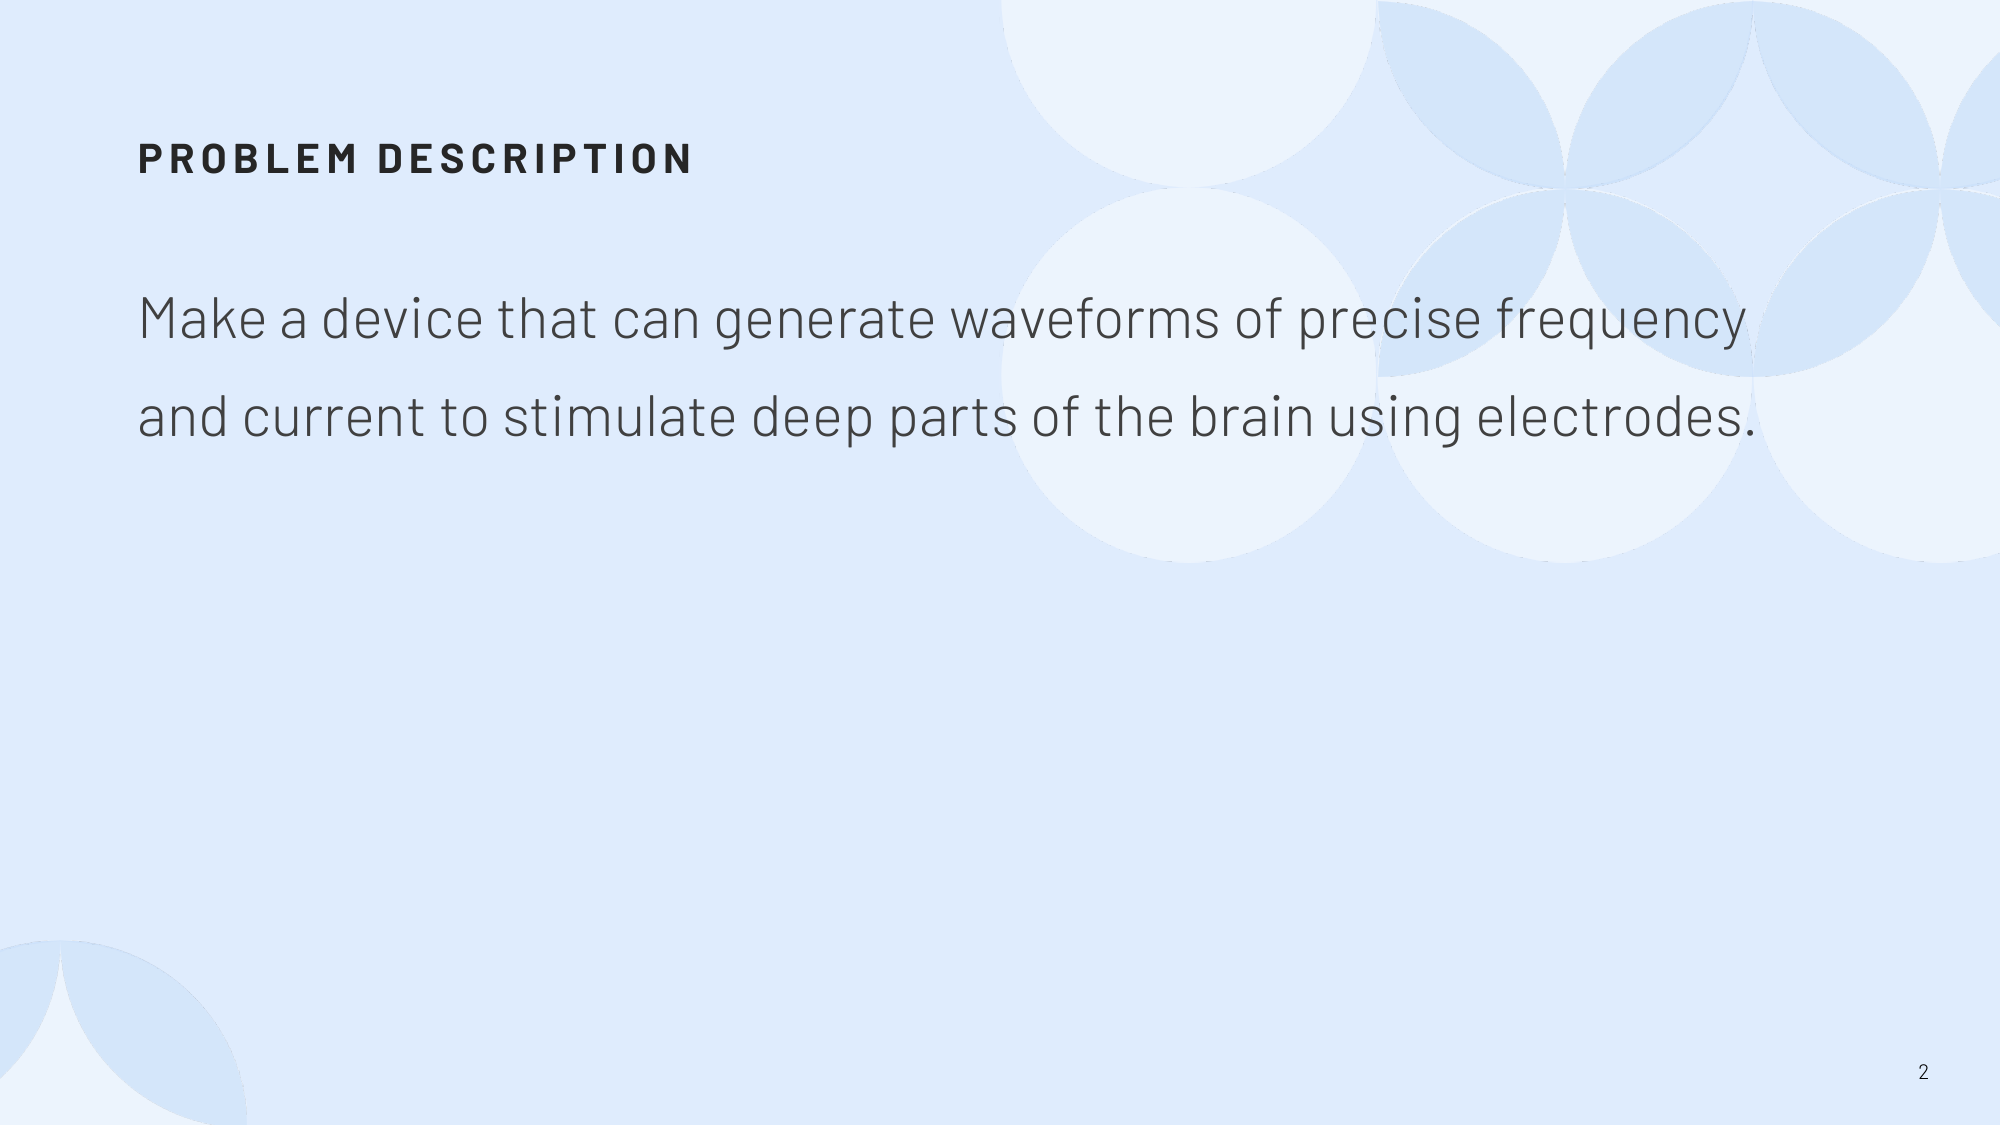

# Problem Description
Make a device that can generate waveforms of precise frequency and current to stimulate deep parts of the brain using electrodes.

2